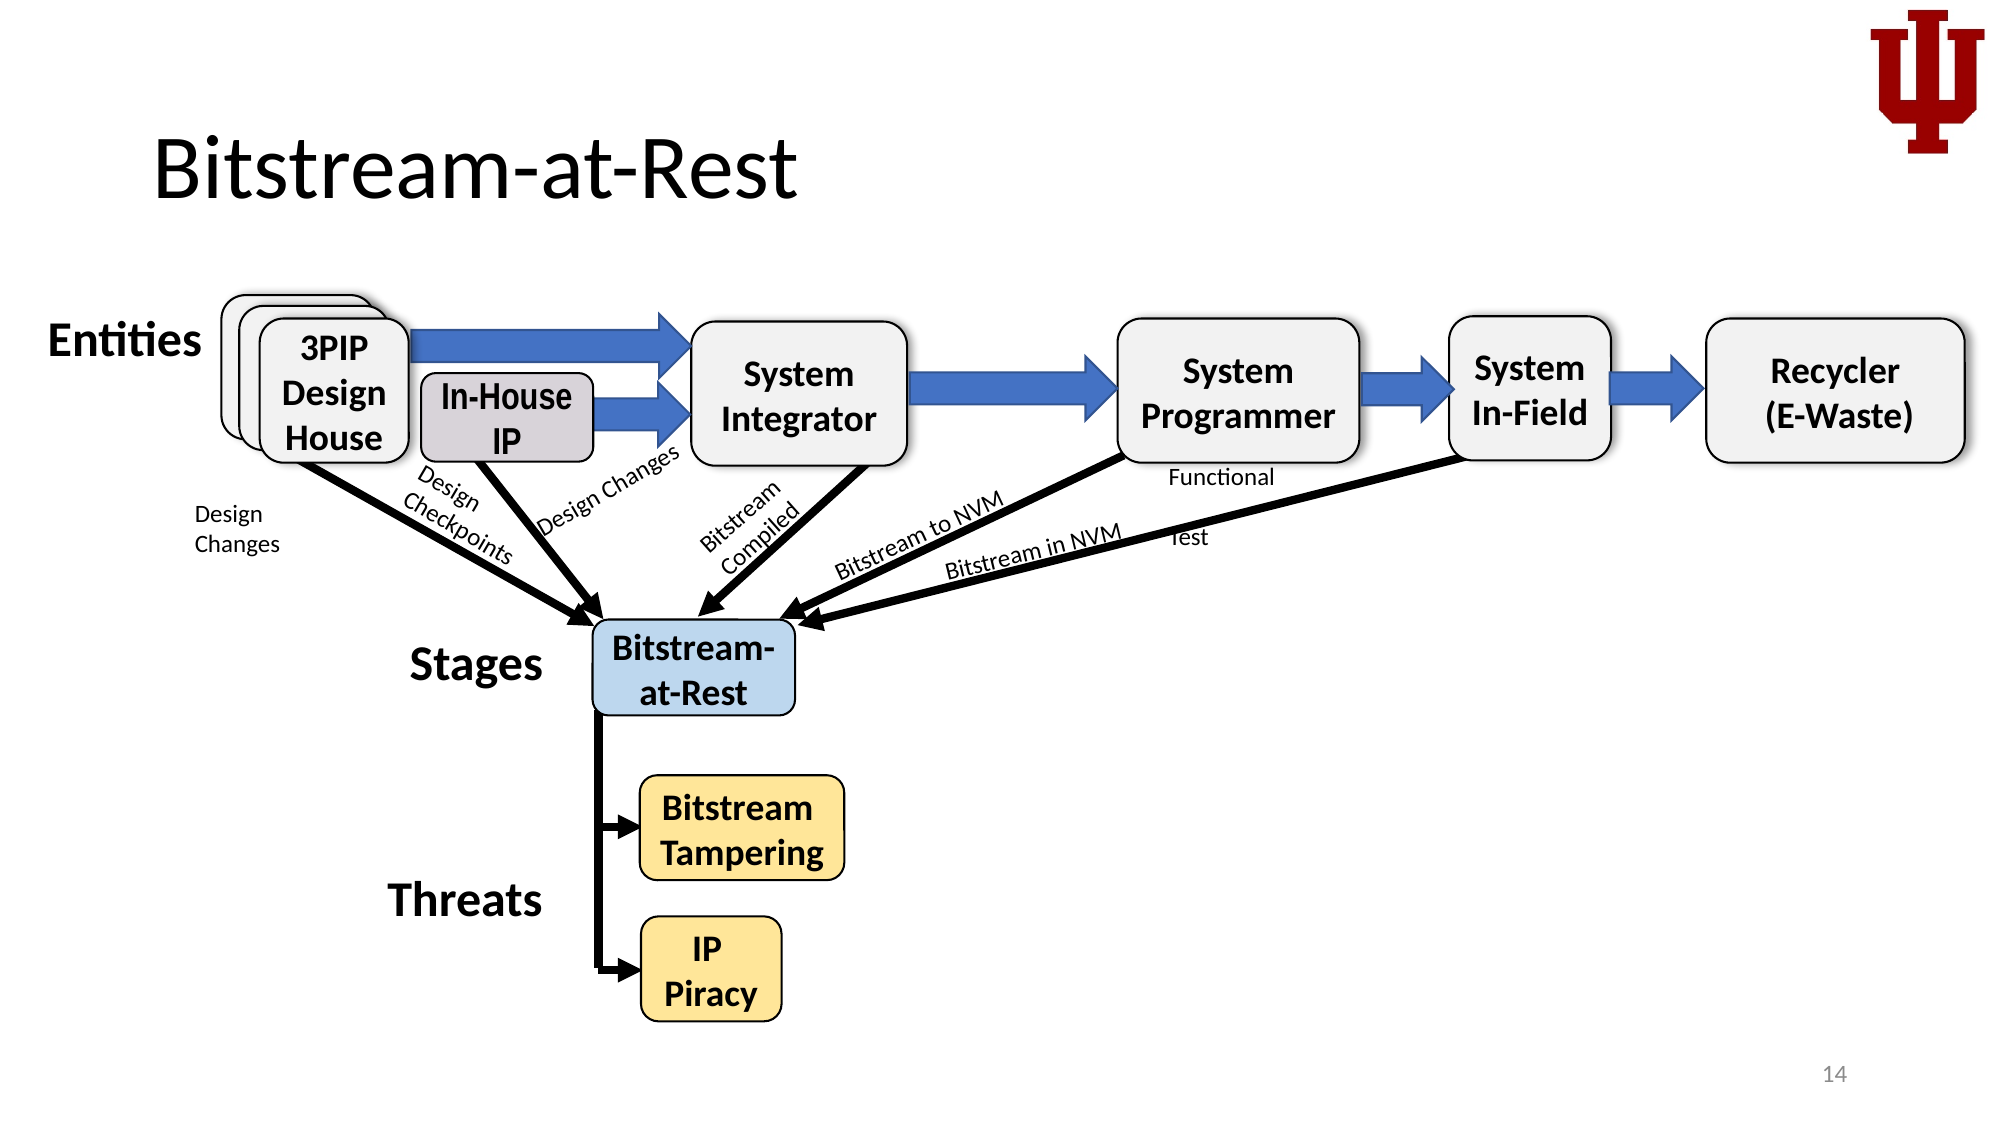

# Bitstream-at-Rest

Entities

System In-Field
3PIP Design
House
System Programmer
Recycler
 (E-Waste)
System Integrator

In-House IP

Functional                          Test
Design Changes
Bitstream Compiled
Bitstream to NVM
Design Checkpoints
Design Changes
Bitstream in NVM
Bitstream-at-Rest
 Stages
Bitstream
Tampering
Threats
IP
Piracy
14